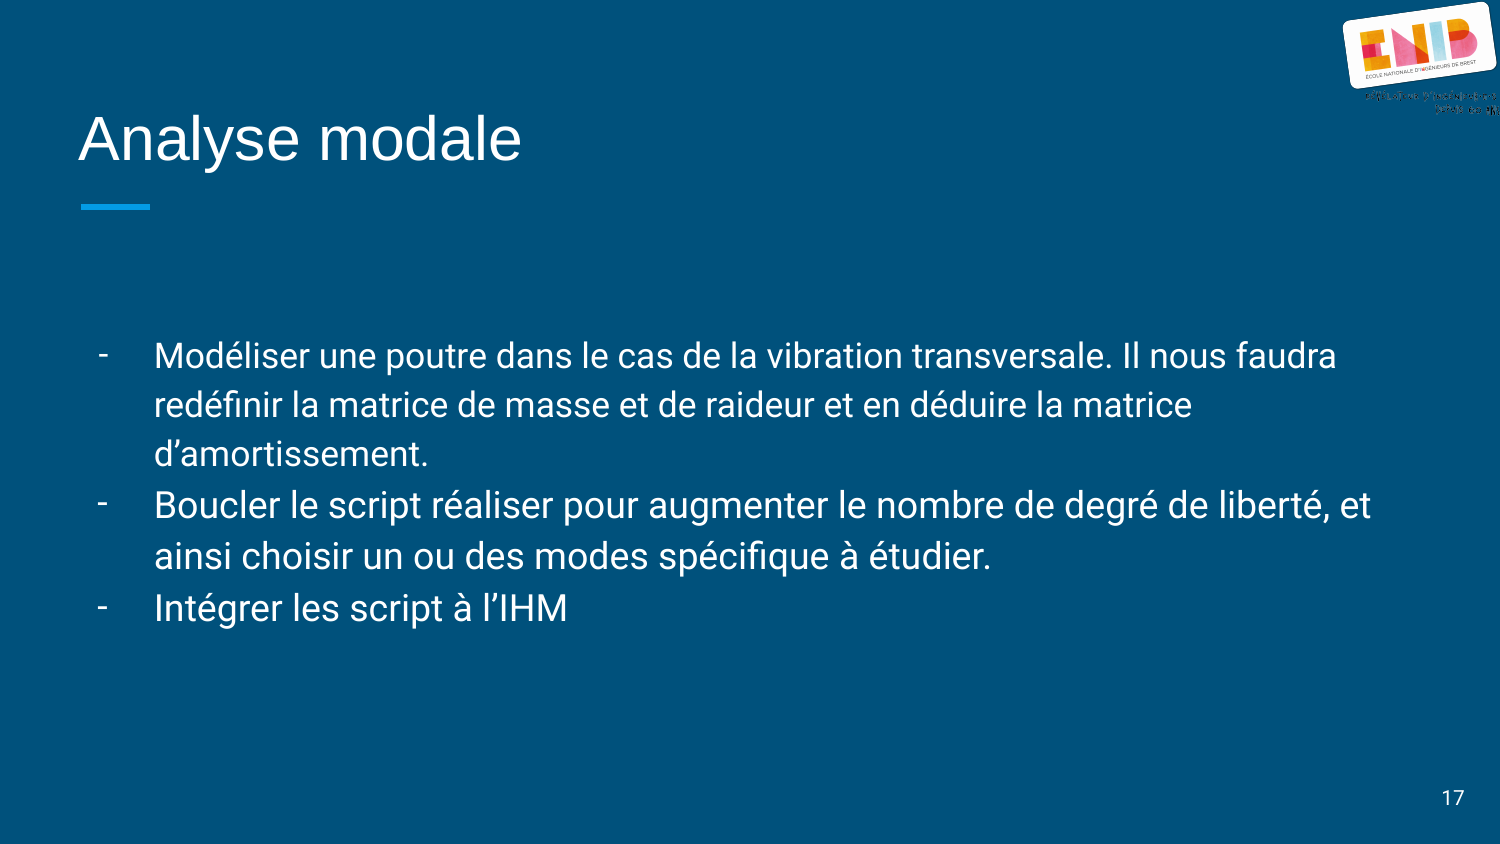

# Analyse modale

Modéliser une poutre dans le cas de la vibration transversale. Il nous faudra redéfinir la matrice de masse et de raideur et en déduire la matrice d’amortissement.
Boucler le script réaliser pour augmenter le nombre de degré de liberté, et ainsi choisir un ou des modes spécifique à étudier.
Intégrer les script à l’IHM
17